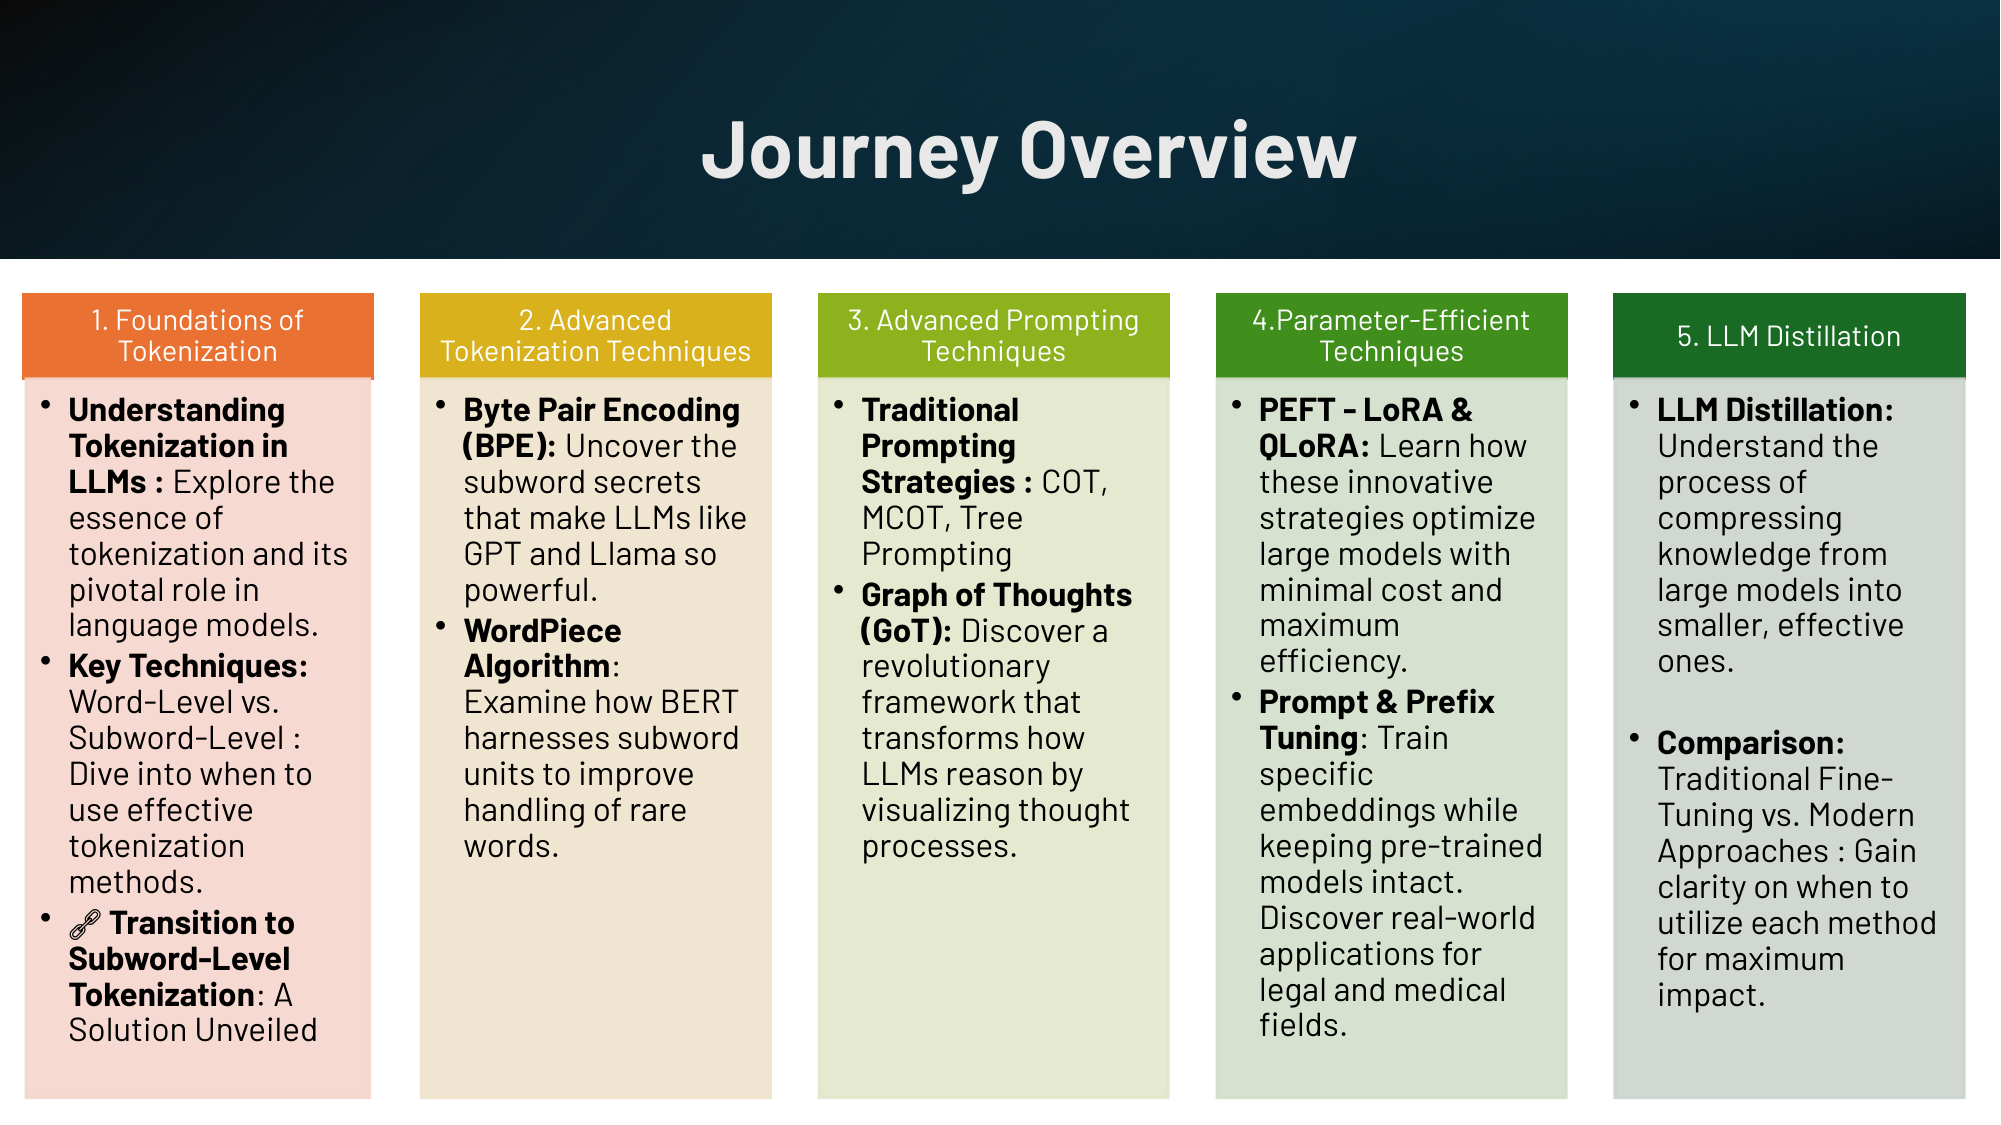

# Journey Overview
1. Foundations of Tokenization
Understanding Tokenization in LLMs : Explore the essence of tokenization and its pivotal role in language models.
Key Techniques: Word-Level vs. Subword-Level : Dive into when to use effective tokenization methods.
🔗 Transition to Subword-Level Tokenization: A Solution Unveiled
2. Advanced Tokenization Techniques
Byte Pair Encoding (BPE): Uncover the subword secrets that make LLMs like GPT and Llama so powerful.
WordPiece Algorithm: Examine how BERT harnesses subword units to improve handling of rare words.
3. Advanced Prompting Techniques
Traditional Prompting Strategies : COT, MCOT, Tree Prompting
Graph of Thoughts (GoT): Discover a revolutionary framework that transforms how LLMs reason by visualizing thought processes.
4.Parameter-Efficient Techniques
PEFT - LoRA & QLoRA: Learn how these innovative strategies optimize large models with minimal cost and maximum efficiency.
Prompt & Prefix Tuning: Train specific embeddings while keeping pre-trained models intact. Discover real-world applications for legal and medical fields.
5. LLM Distillation
LLM Distillation: Understand the process of compressing knowledge from large models into smaller, effective ones.

Comparison: Traditional Fine-Tuning vs. Modern Approaches : Gain clarity on when to utilize each method for maximum impact.